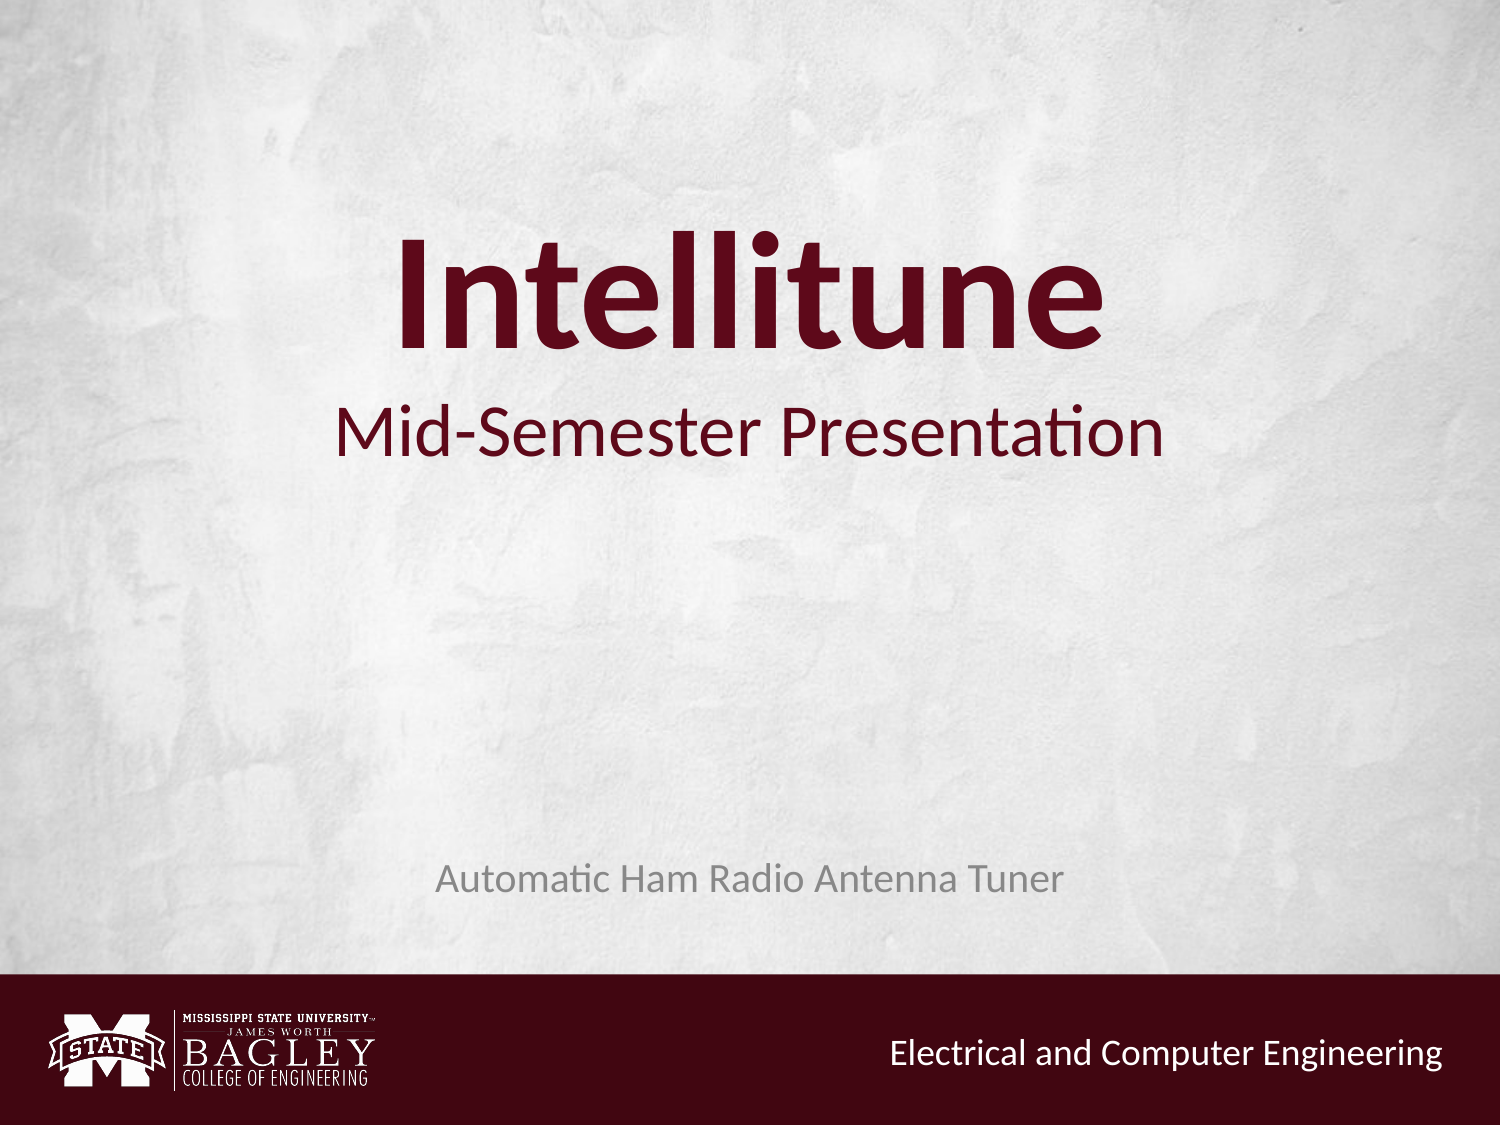

Intellitune
Mid-Semester Presentation
Automatic Ham Radio Antenna Tuner